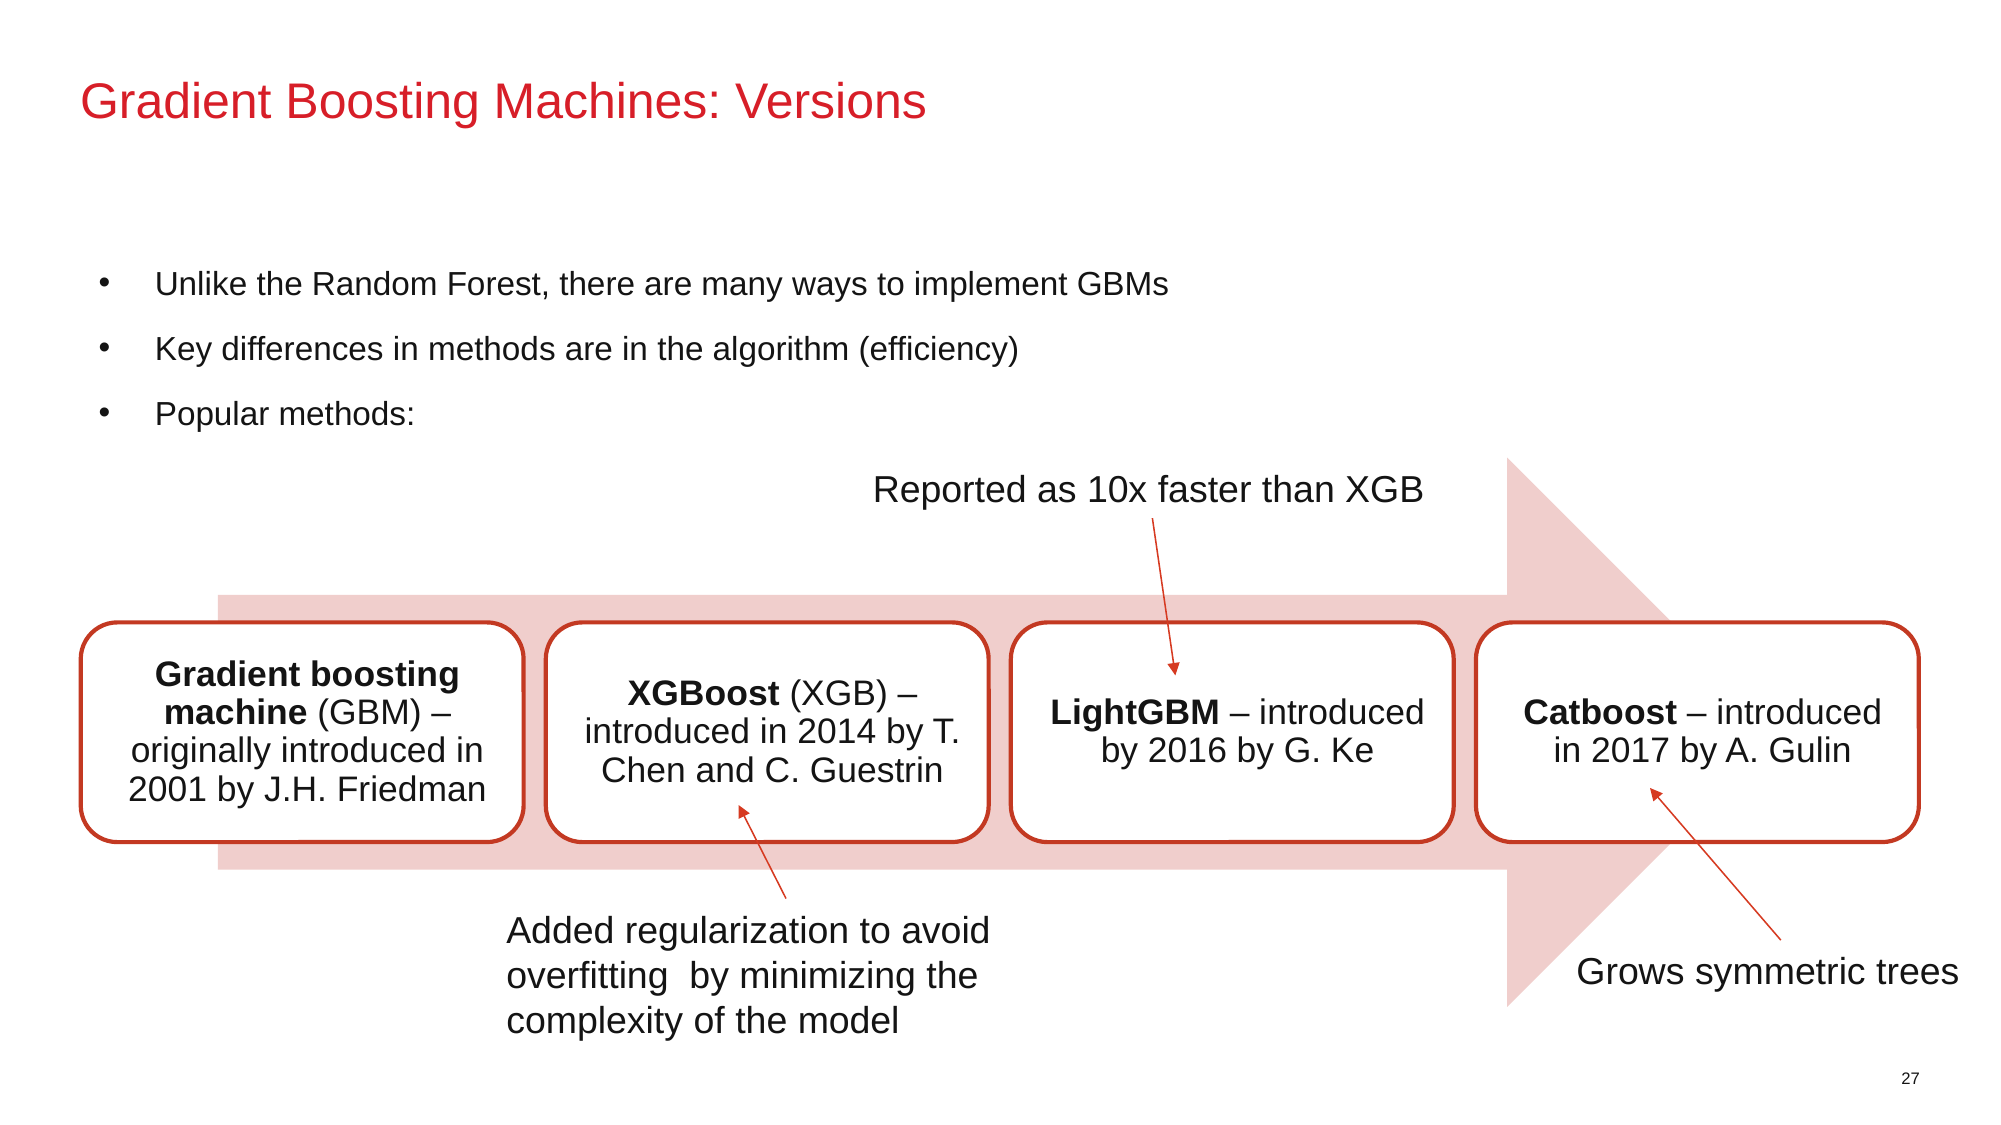

# Gradient Boosting Machines: Versions
Unlike the Random Forest, there are many ways to implement GBMs
Key differences in methods are in the algorithm (efficiency)
Popular methods:
Gradient boosting machine (GBM) – originally introduced in 2001 by J.H. Friedman
XGBoost (XGB) – introduced in 2014 by T. Chen and C. Guestrin
LightGBM – introduced by 2016 by G. Ke
Catboost – introduced in 2017 by A. Gulin
Reported as 10x faster than XGB
Added regularization to avoid overfitting  by minimizing the complexity of the model
Grows symmetric trees
27